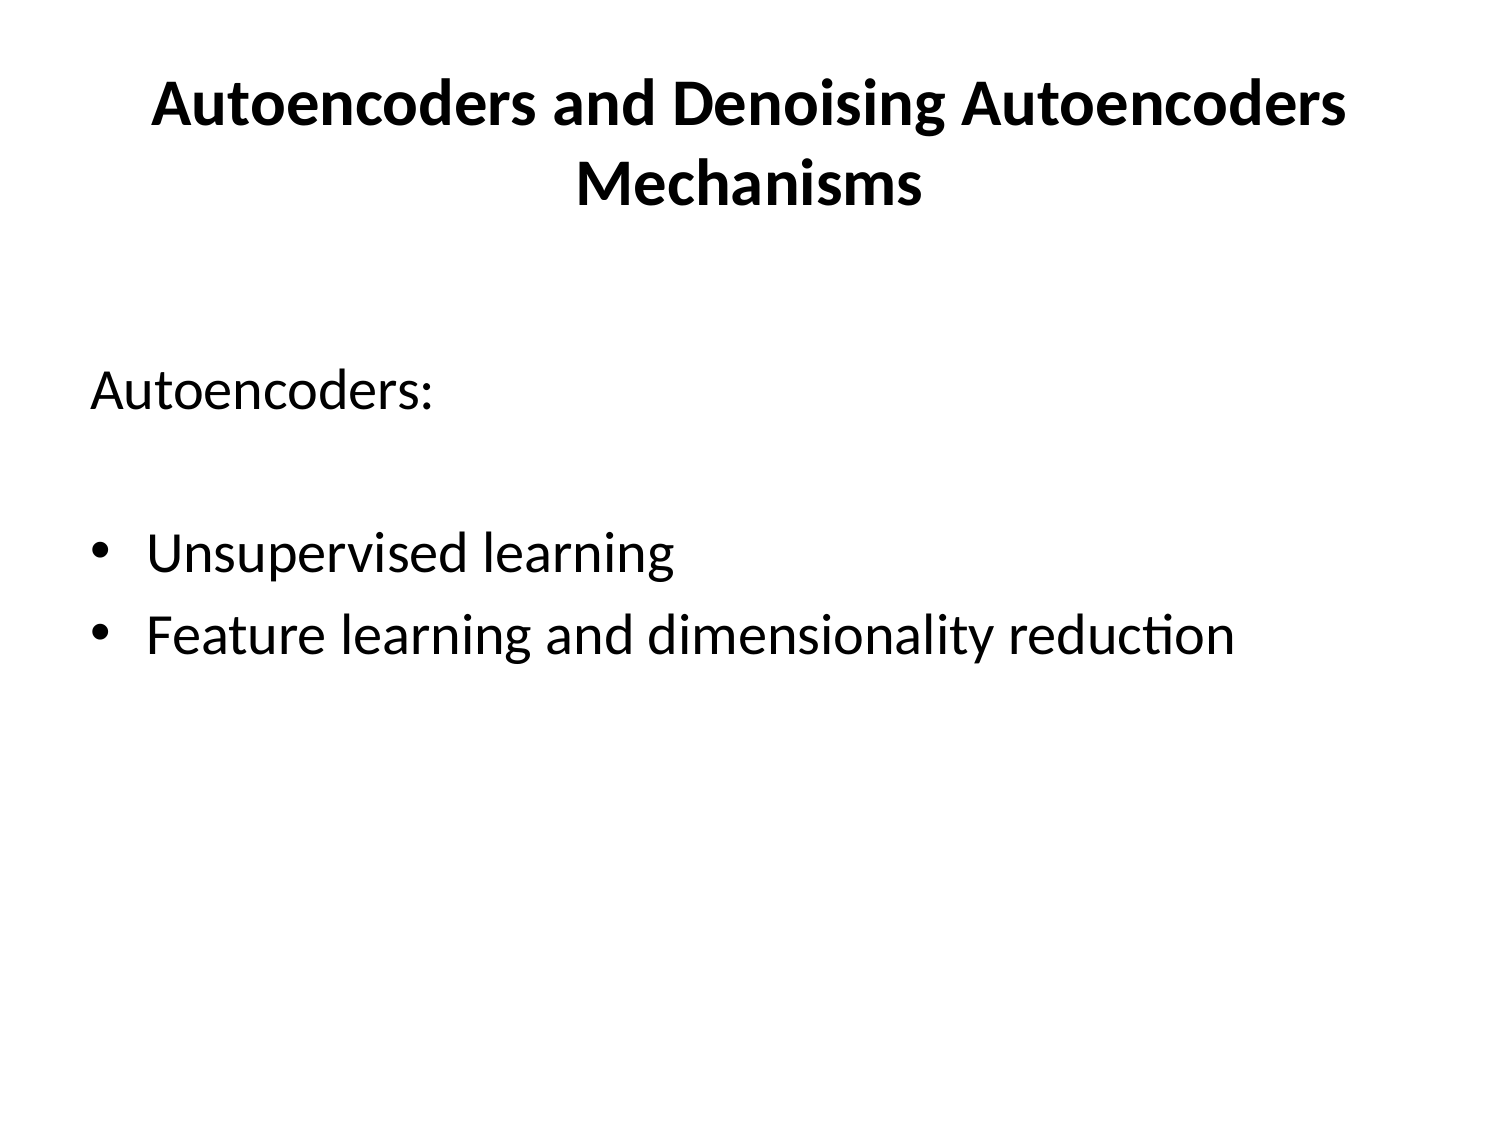

# Autoencoders and Denoising Autoencoders Mechanisms

Autoencoders:

Unsupervised learning
Feature learning and dimensionality reduction